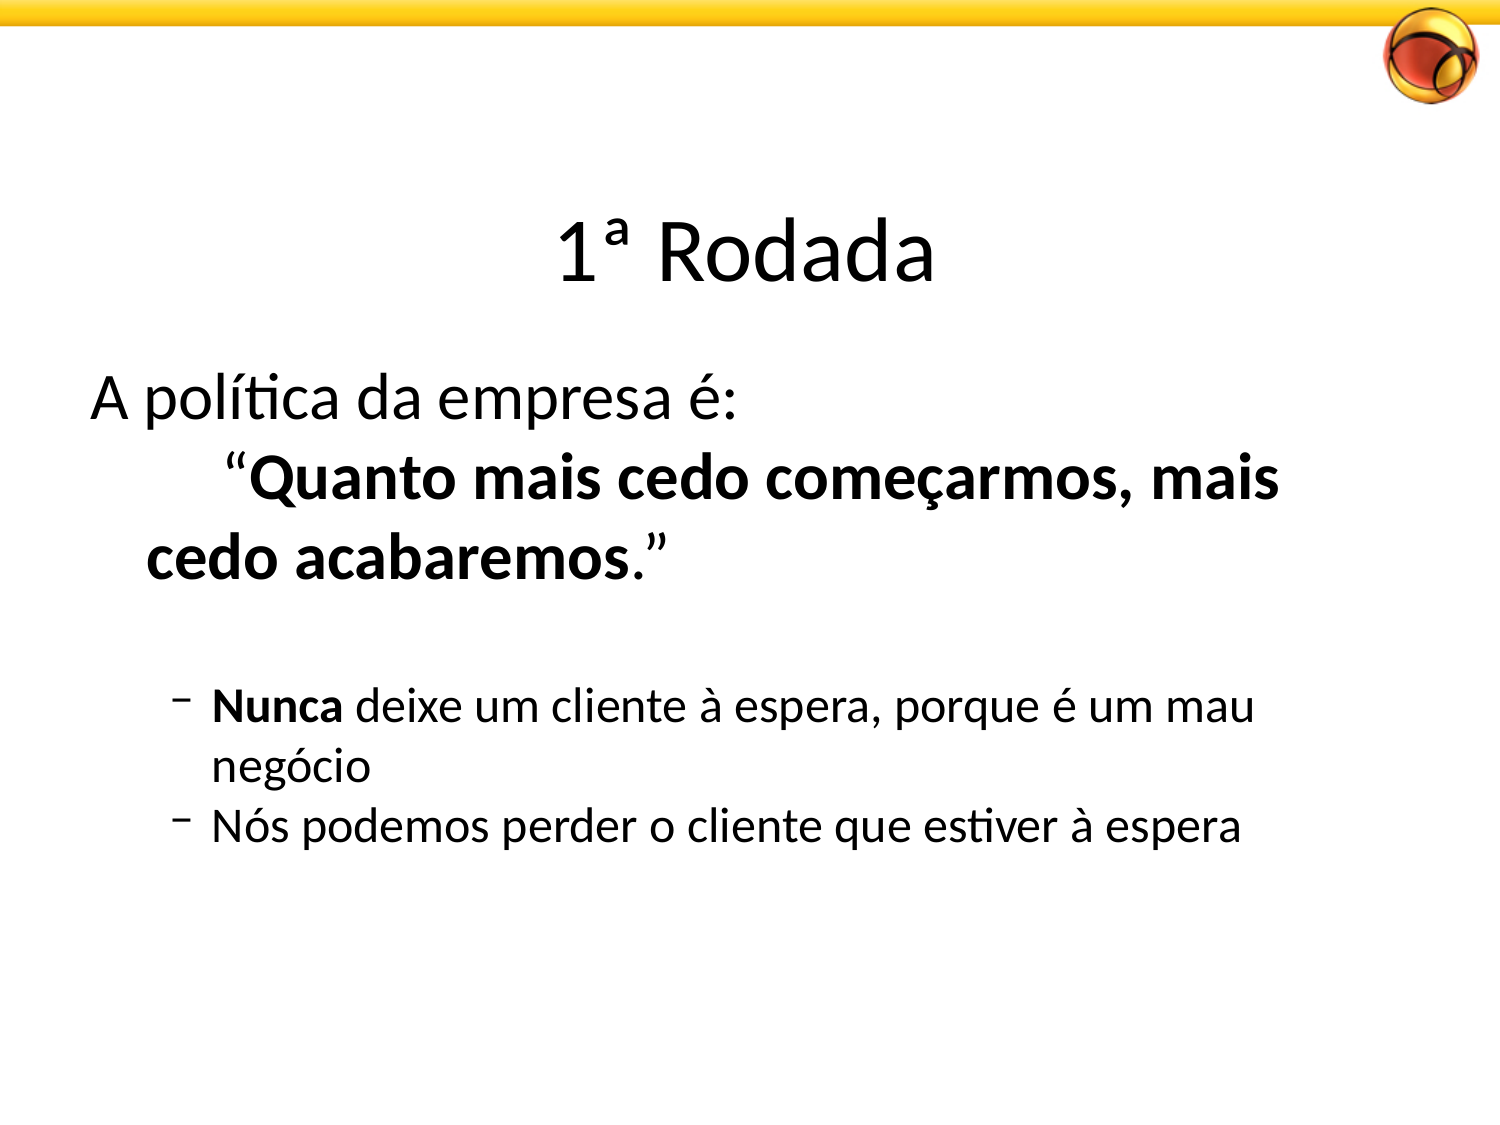

# 1ª Rodada
A política da empresa é:
“Quanto mais cedo começarmos, mais cedo acabaremos.”

Nunca deixe um cliente à espera, porque é um mau negócio
Nós podemos perder o cliente que estiver à espera